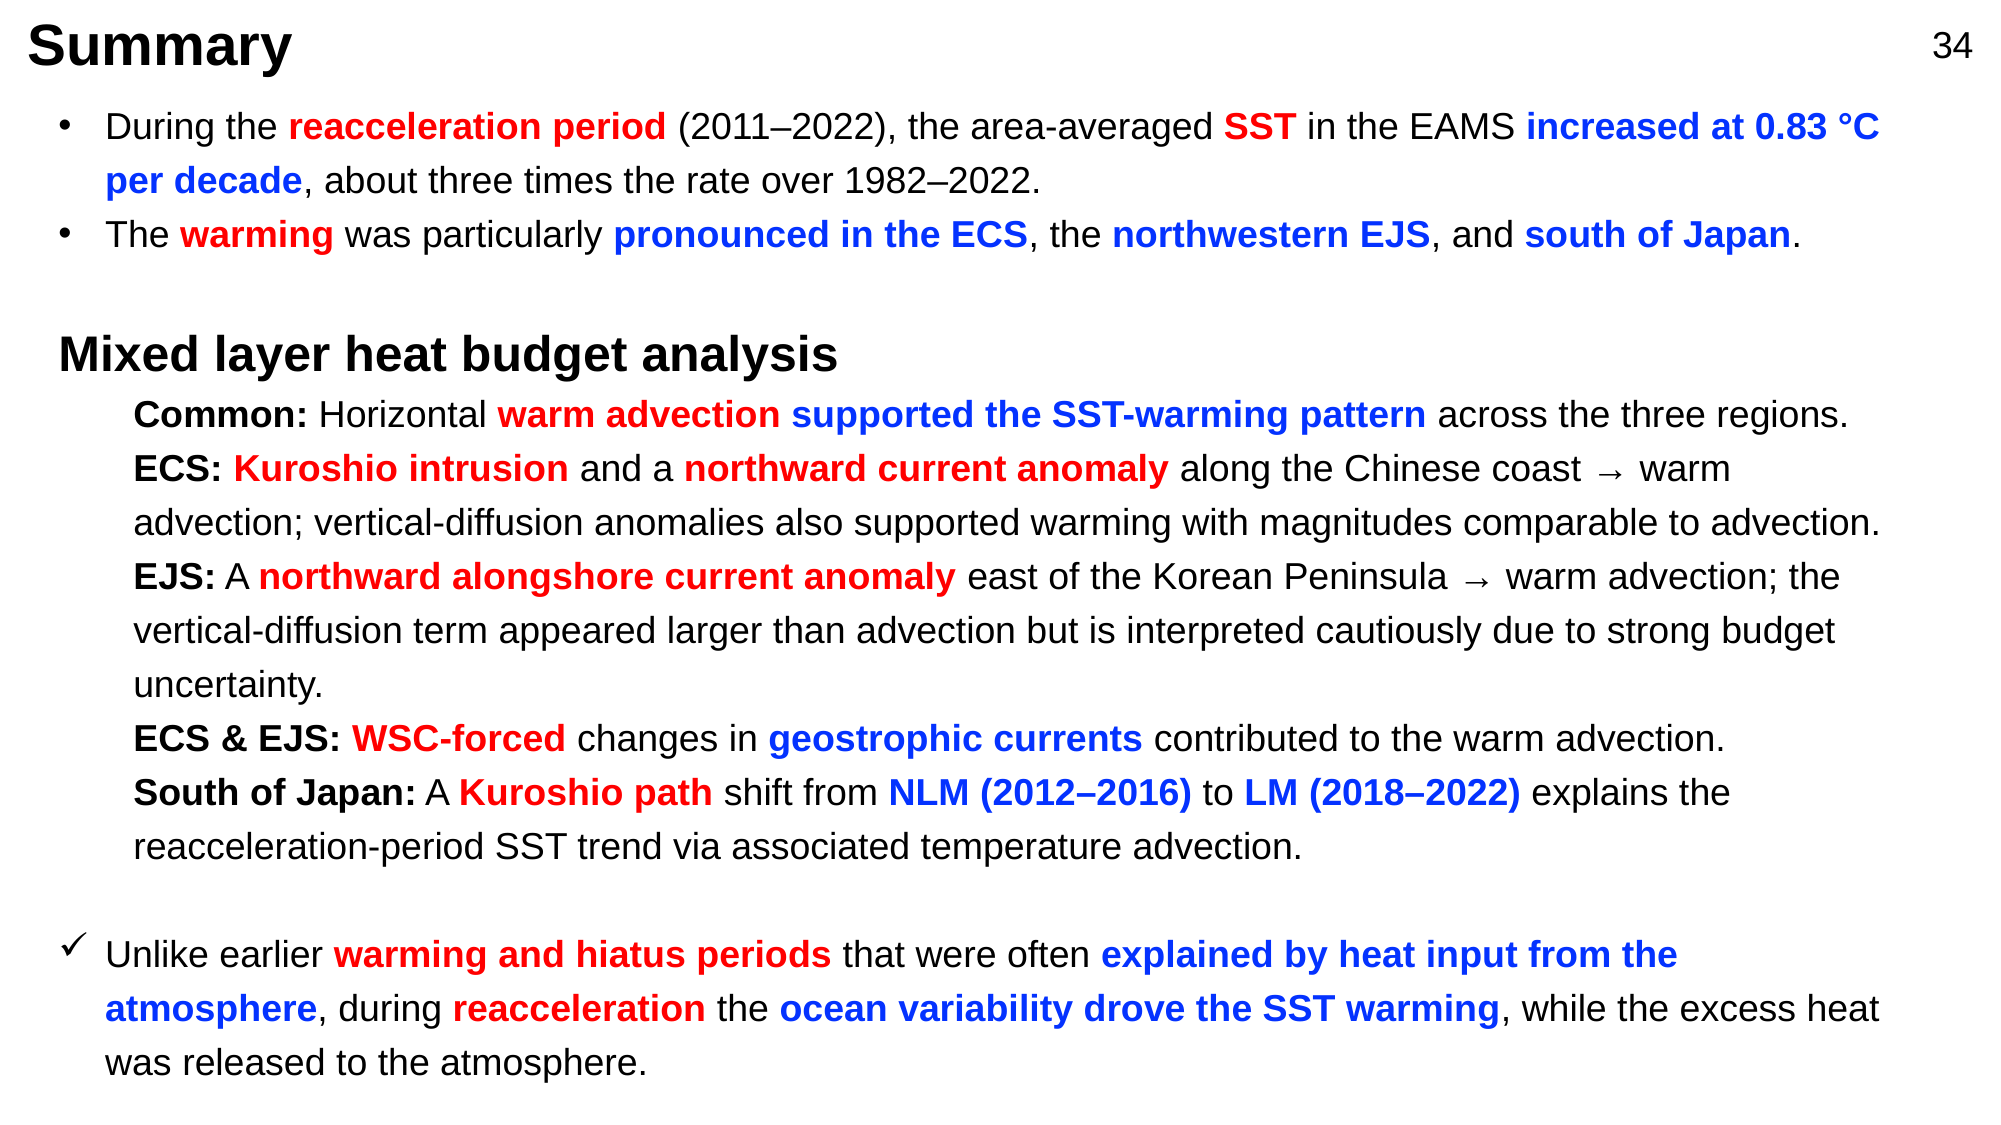

Summary
34
During the reacceleration period (2011–2022), the area-averaged SST in the EAMS increased at 0.83 °C per decade, about three times the rate over 1982–2022.
The warming was particularly pronounced in the ECS, the northwestern EJS, and south of Japan.

Mixed layer heat budget analysis
Common: Horizontal warm advection supported the SST-warming pattern across the three regions.
ECS: Kuroshio intrusion and a northward current anomaly along the Chinese coast → warm advection; vertical-diffusion anomalies also supported warming with magnitudes comparable to advection.
EJS: A northward alongshore current anomaly east of the Korean Peninsula → warm advection; the vertical-diffusion term appeared larger than advection but is interpreted cautiously due to strong budget uncertainty.
ECS & EJS: WSC-forced changes in geostrophic currents contributed to the warm advection.
South of Japan: A Kuroshio path shift from NLM (2012–2016) to LM (2018–2022) explains the reacceleration-period SST trend via associated temperature advection.

Unlike earlier warming and hiatus periods that were often explained by heat input from the atmosphere, during reacceleration the ocean variability drove the SST warming, while the excess heat was released to the atmosphere.